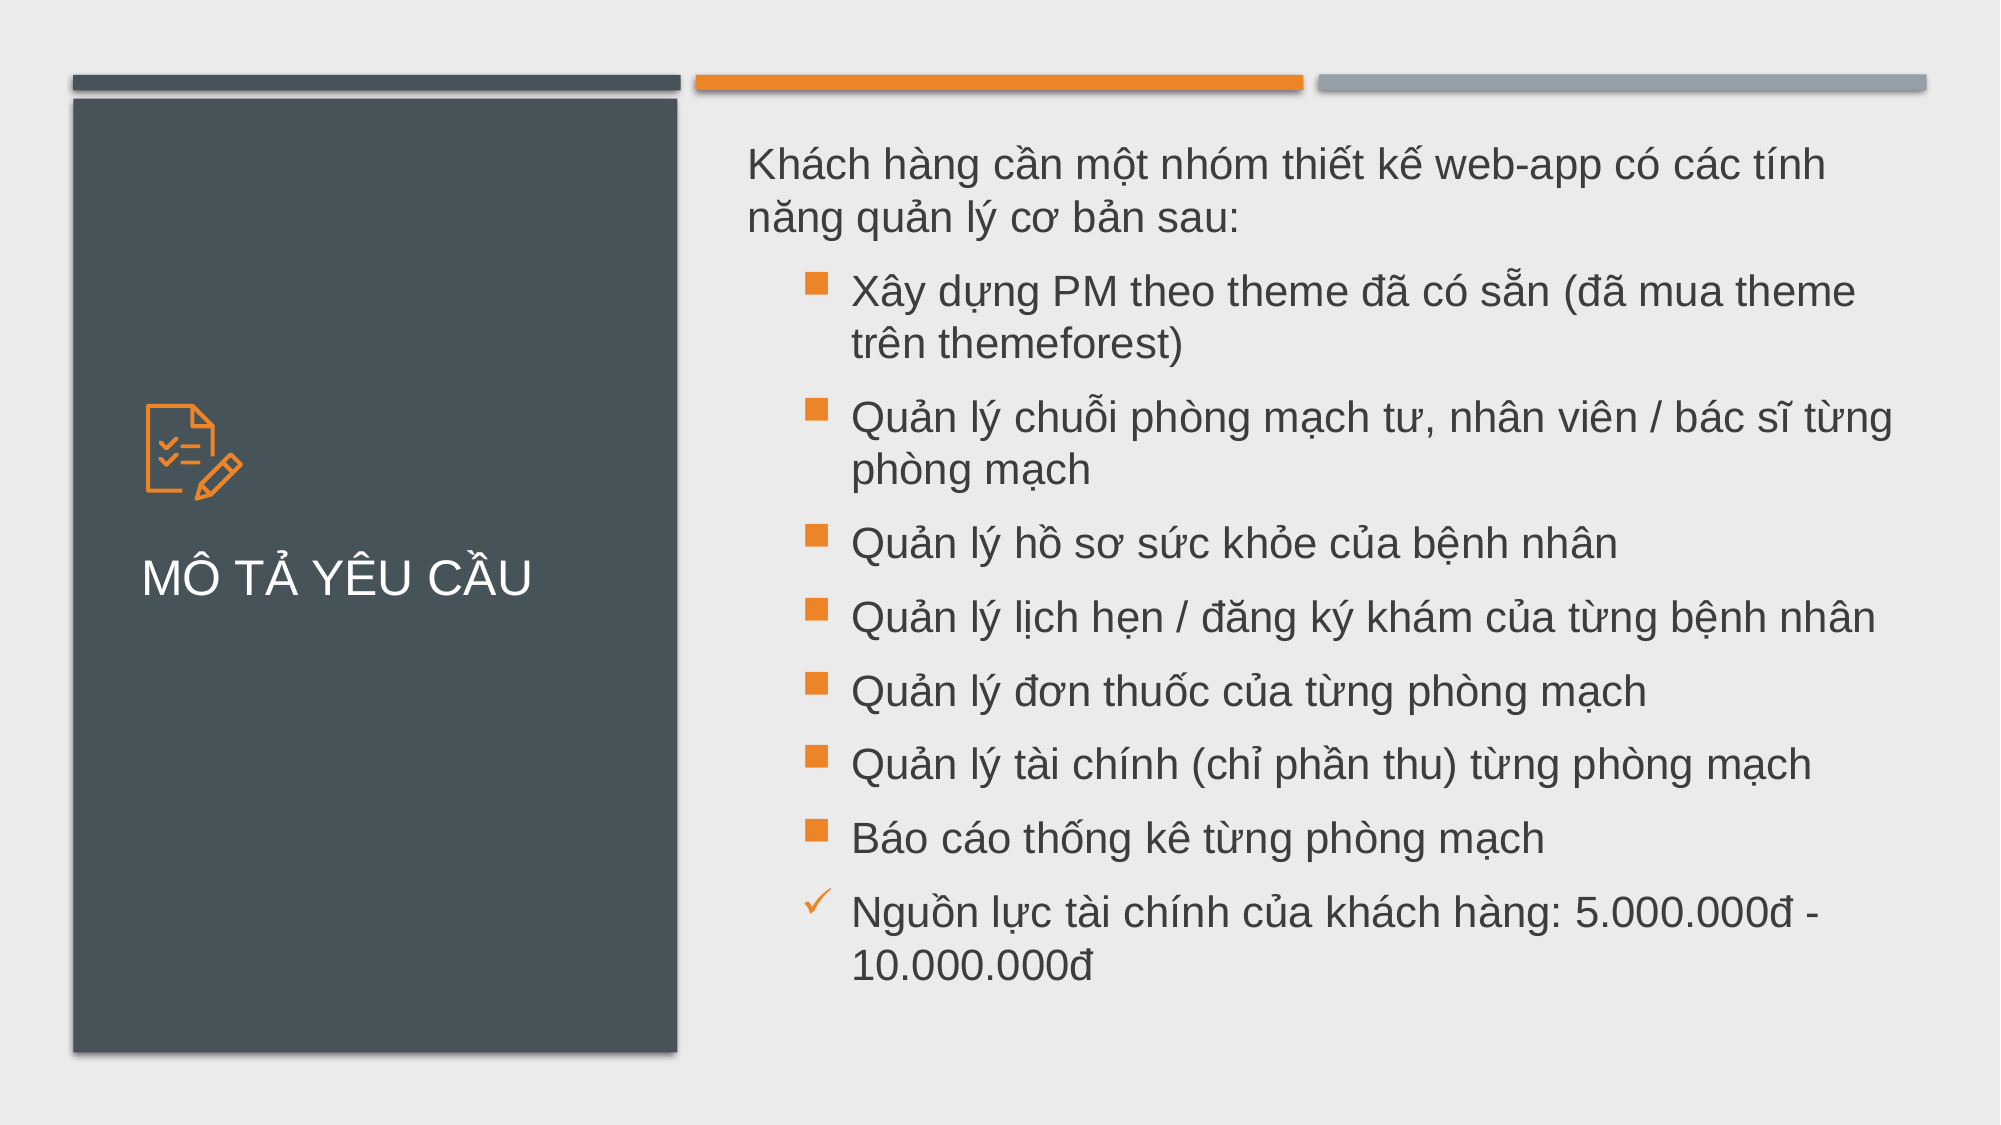

Khách hàng cần một nhóm thiết kế web-app có các tính năng quản lý cơ bản sau:
Xây dựng PM theo theme đã có sẵn (đã mua theme trên themeforest)
Quản lý chuỗi phòng mạch tư, nhân viên / bác sĩ từng phòng mạch
Quản lý hồ sơ sức khỏe của bệnh nhân
Quản lý lịch hẹn / đăng ký khám của từng bệnh nhân
Quản lý đơn thuốc của từng phòng mạch
Quản lý tài chính (chỉ phần thu) từng phòng mạch
Báo cáo thống kê từng phòng mạch
Nguồn lực tài chính của khách hàng: 5.000.000đ - 10.000.000đ

# Mô tả yêu cầu